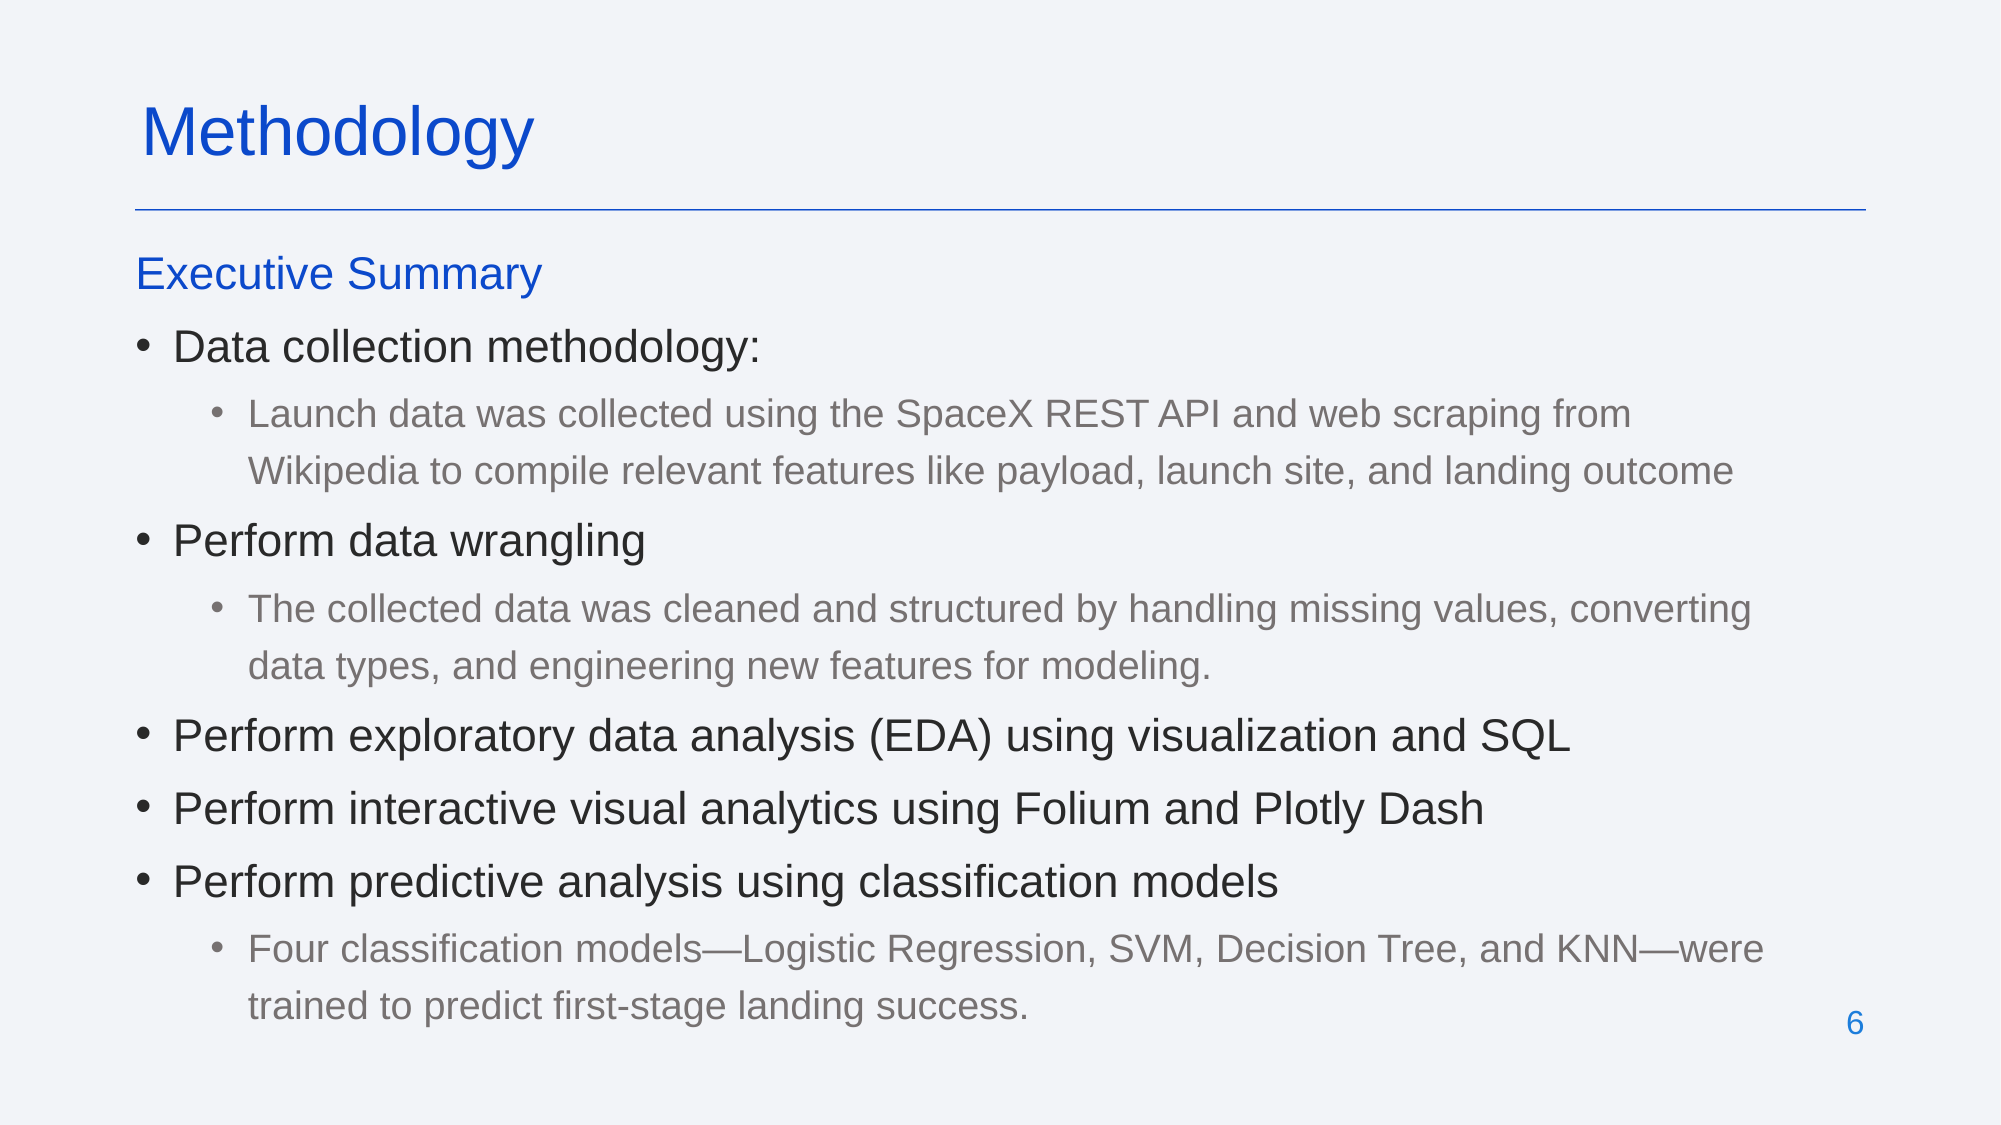

Methodology
Executive Summary
Data collection methodology:
Launch data was collected using the SpaceX REST API and web scraping from Wikipedia to compile relevant features like payload, launch site, and landing outcome
Perform data wrangling
The collected data was cleaned and structured by handling missing values, converting data types, and engineering new features for modeling.
Perform exploratory data analysis (EDA) using visualization and SQL
Perform interactive visual analytics using Folium and Plotly Dash
Perform predictive analysis using classification models
Four classification models—Logistic Regression, SVM, Decision Tree, and KNN—were trained to predict first-stage landing success.

6